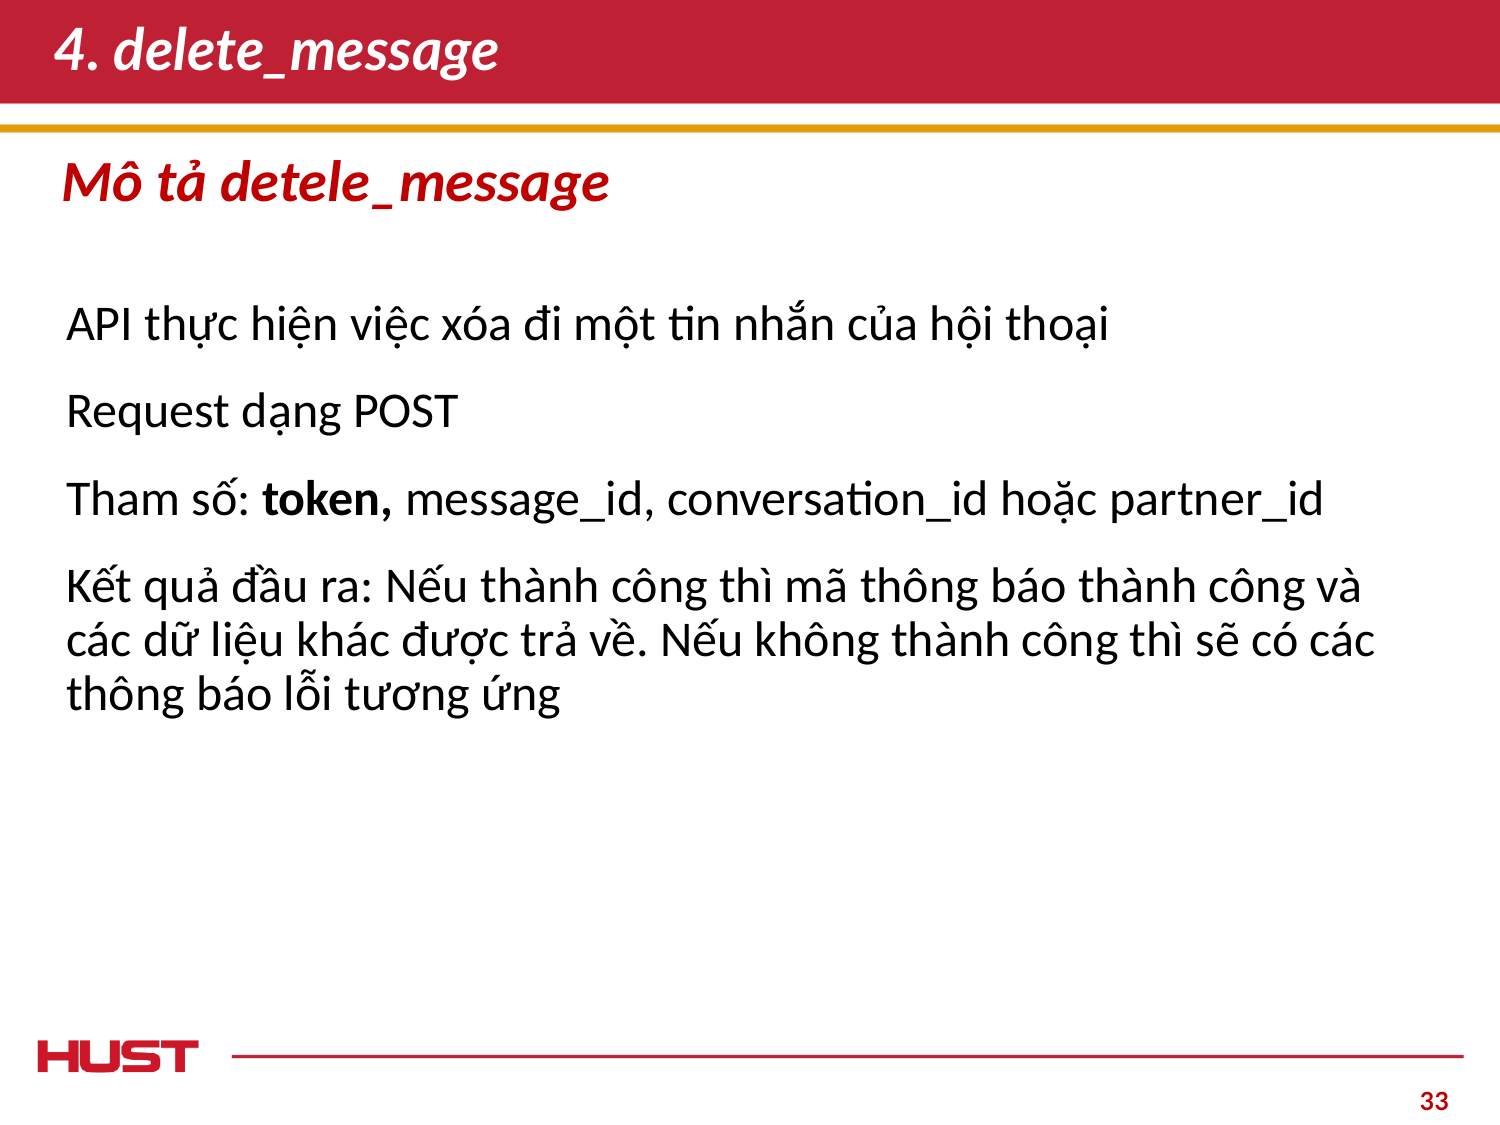

# 4. delete_message
Mô tả detele_message

API thực hiện việc xóa đi một tin nhắn của hội thoại
Request dạng POST
Tham số: token, message_id, conversation_id hoặc partner_id
Kết quả đầu ra: Nếu thành công thì mã thông báo thành công và các dữ liệu khác được trả về. Nếu không thành công thì sẽ có các thông báo lỗi tương ứng
33